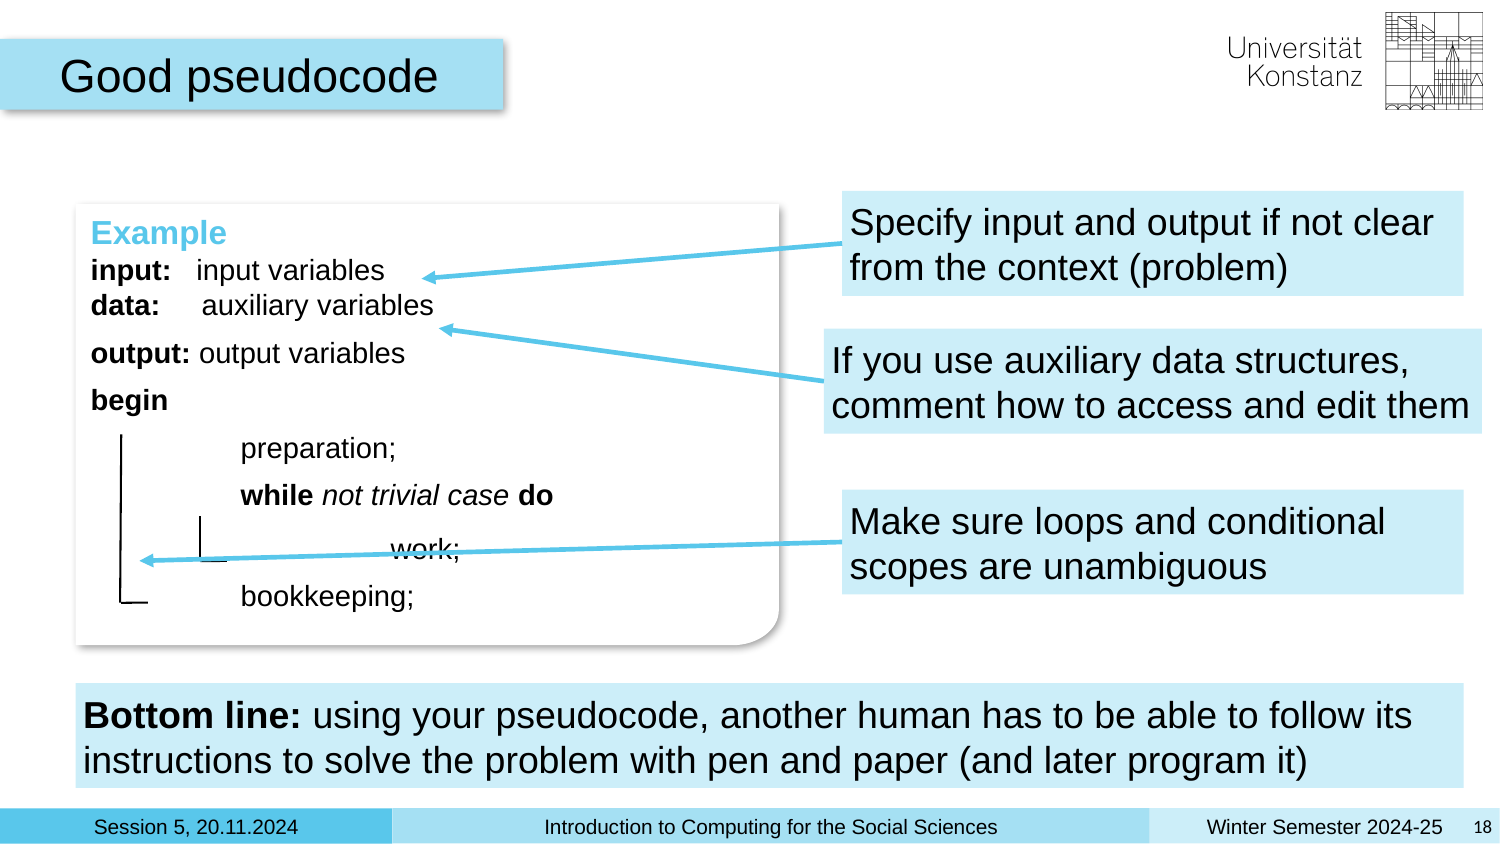

Good pseudocode

Specify input and output if not clear from the context (problem)

Example
input:   input variables
data:     auxiliary variables
output: output variables
begin
	preparation;
	while not trivial case do
		work;
	bookkeeping;
If you use auxiliary data structures, comment how to access and edit them
Make sure loops and conditional scopes are unambiguous
Bottom line: using your pseudocode, another human has to be able to follow its instructions to solve the problem with pen and paper (and later program it)